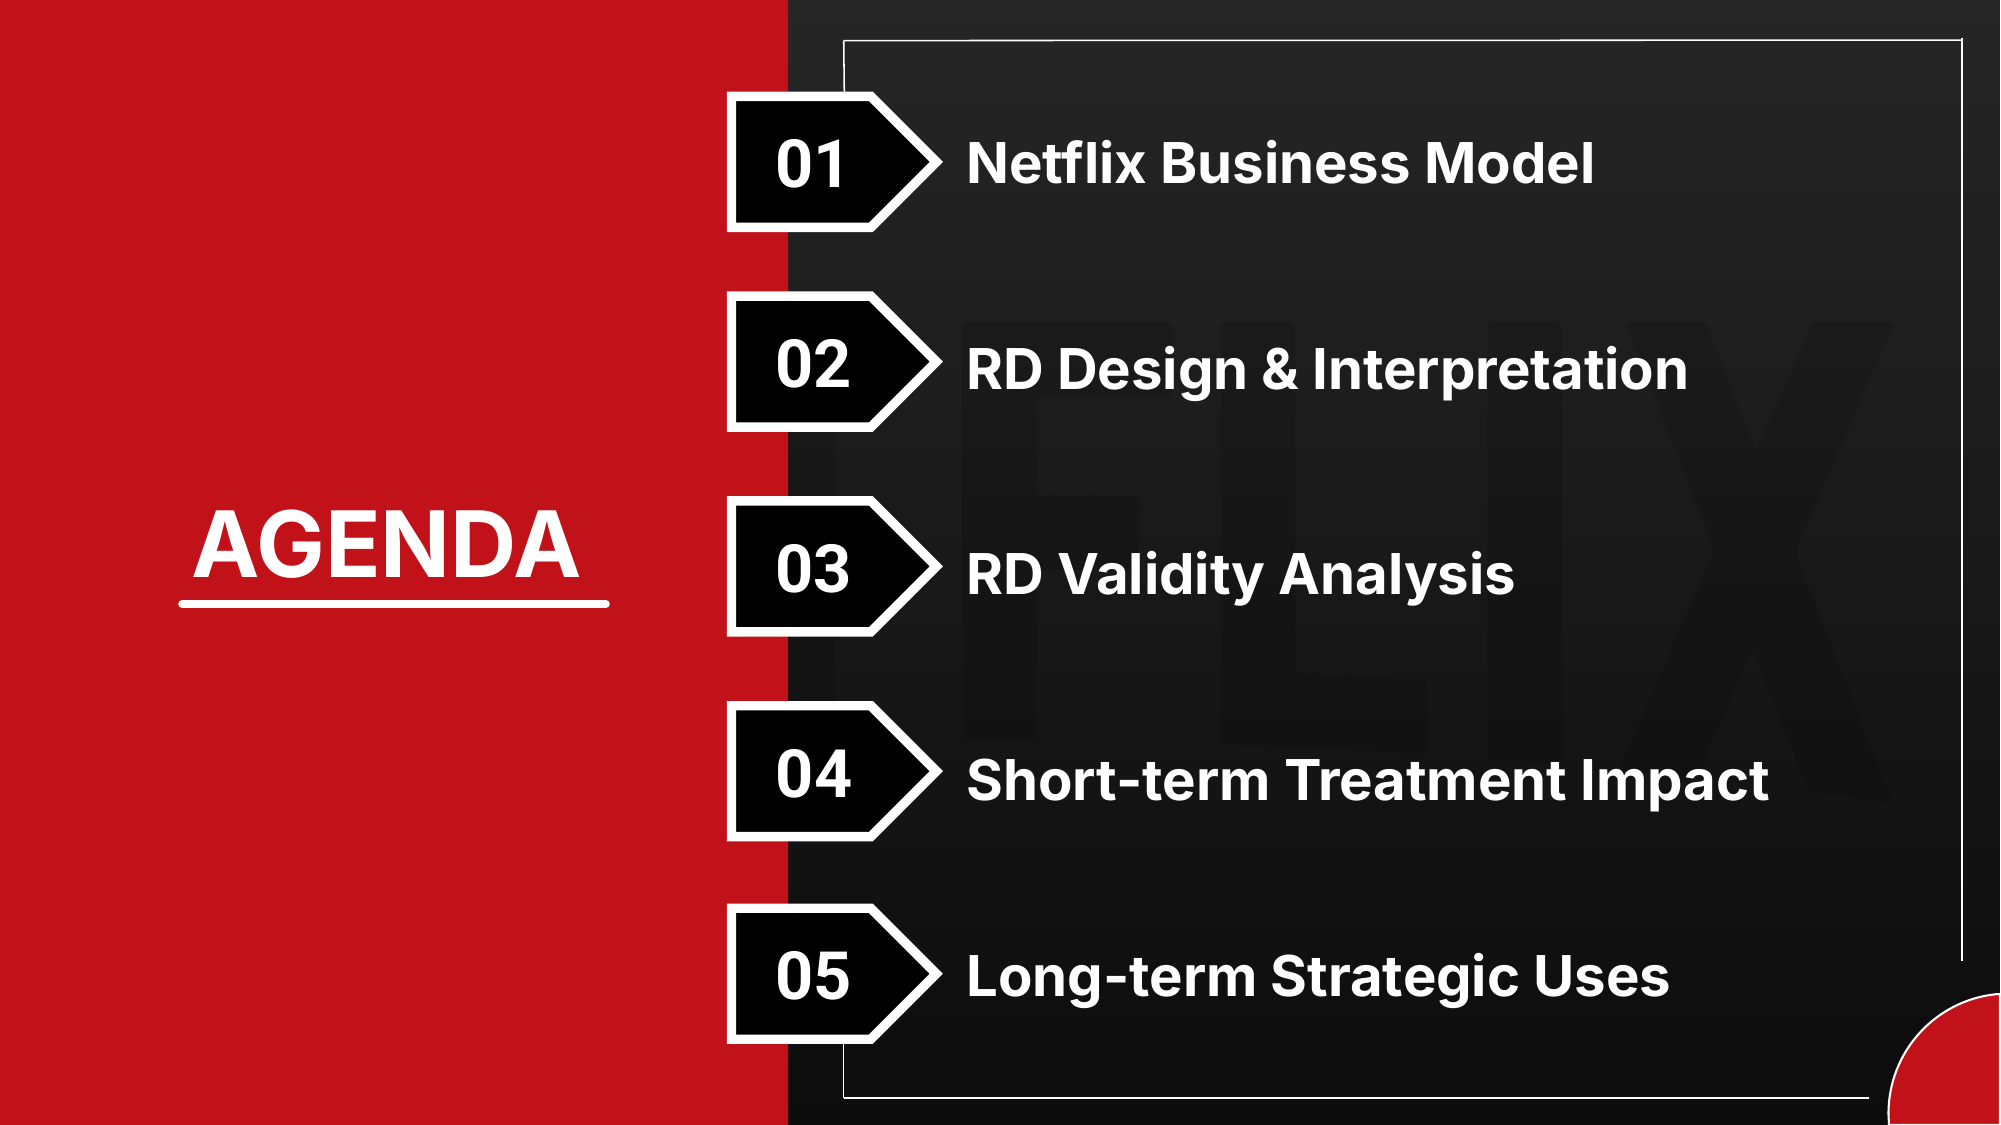

01
Netflix Business Model

02
RD Design & Interpretation
AGENDA

03
RD Validity Analysis

04
Short-term Treatment Impact

05
Long-term Strategic Uses